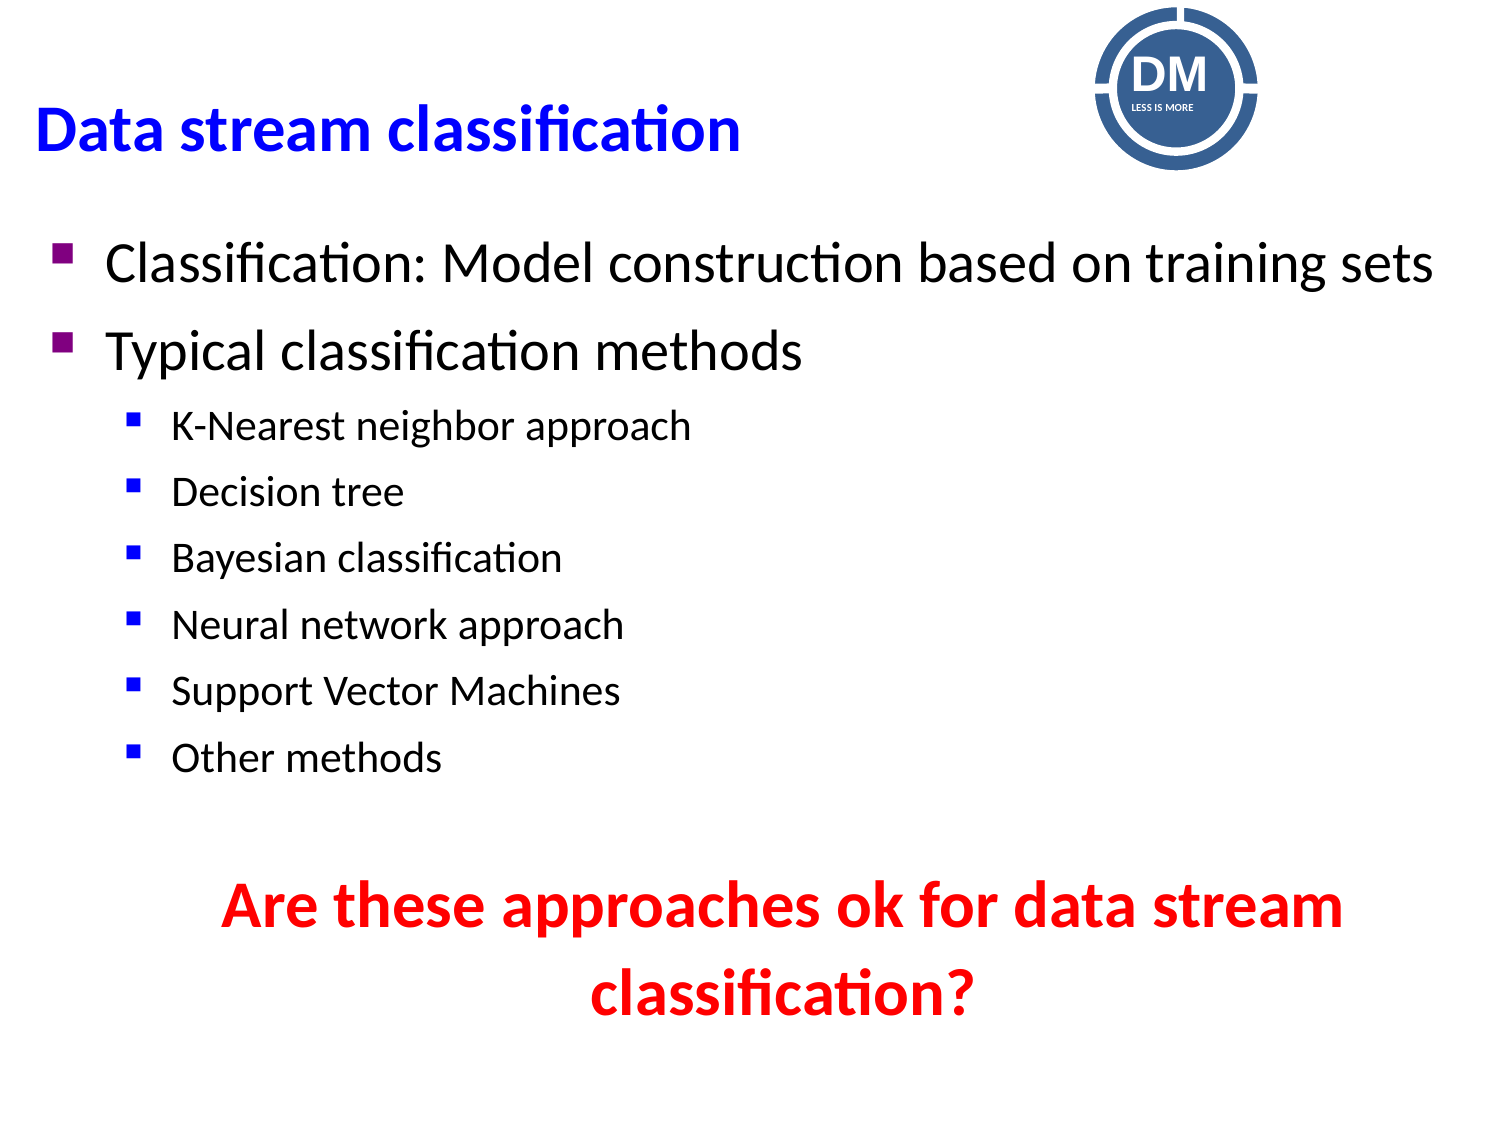

Data stream classification
Classification: Model construction based on training sets
Typical classification methods
K-Nearest neighbor approach
Decision tree
Bayesian classification
Neural network approach
Support Vector Machines
Other methods
Are these approaches ok for data stream classification?